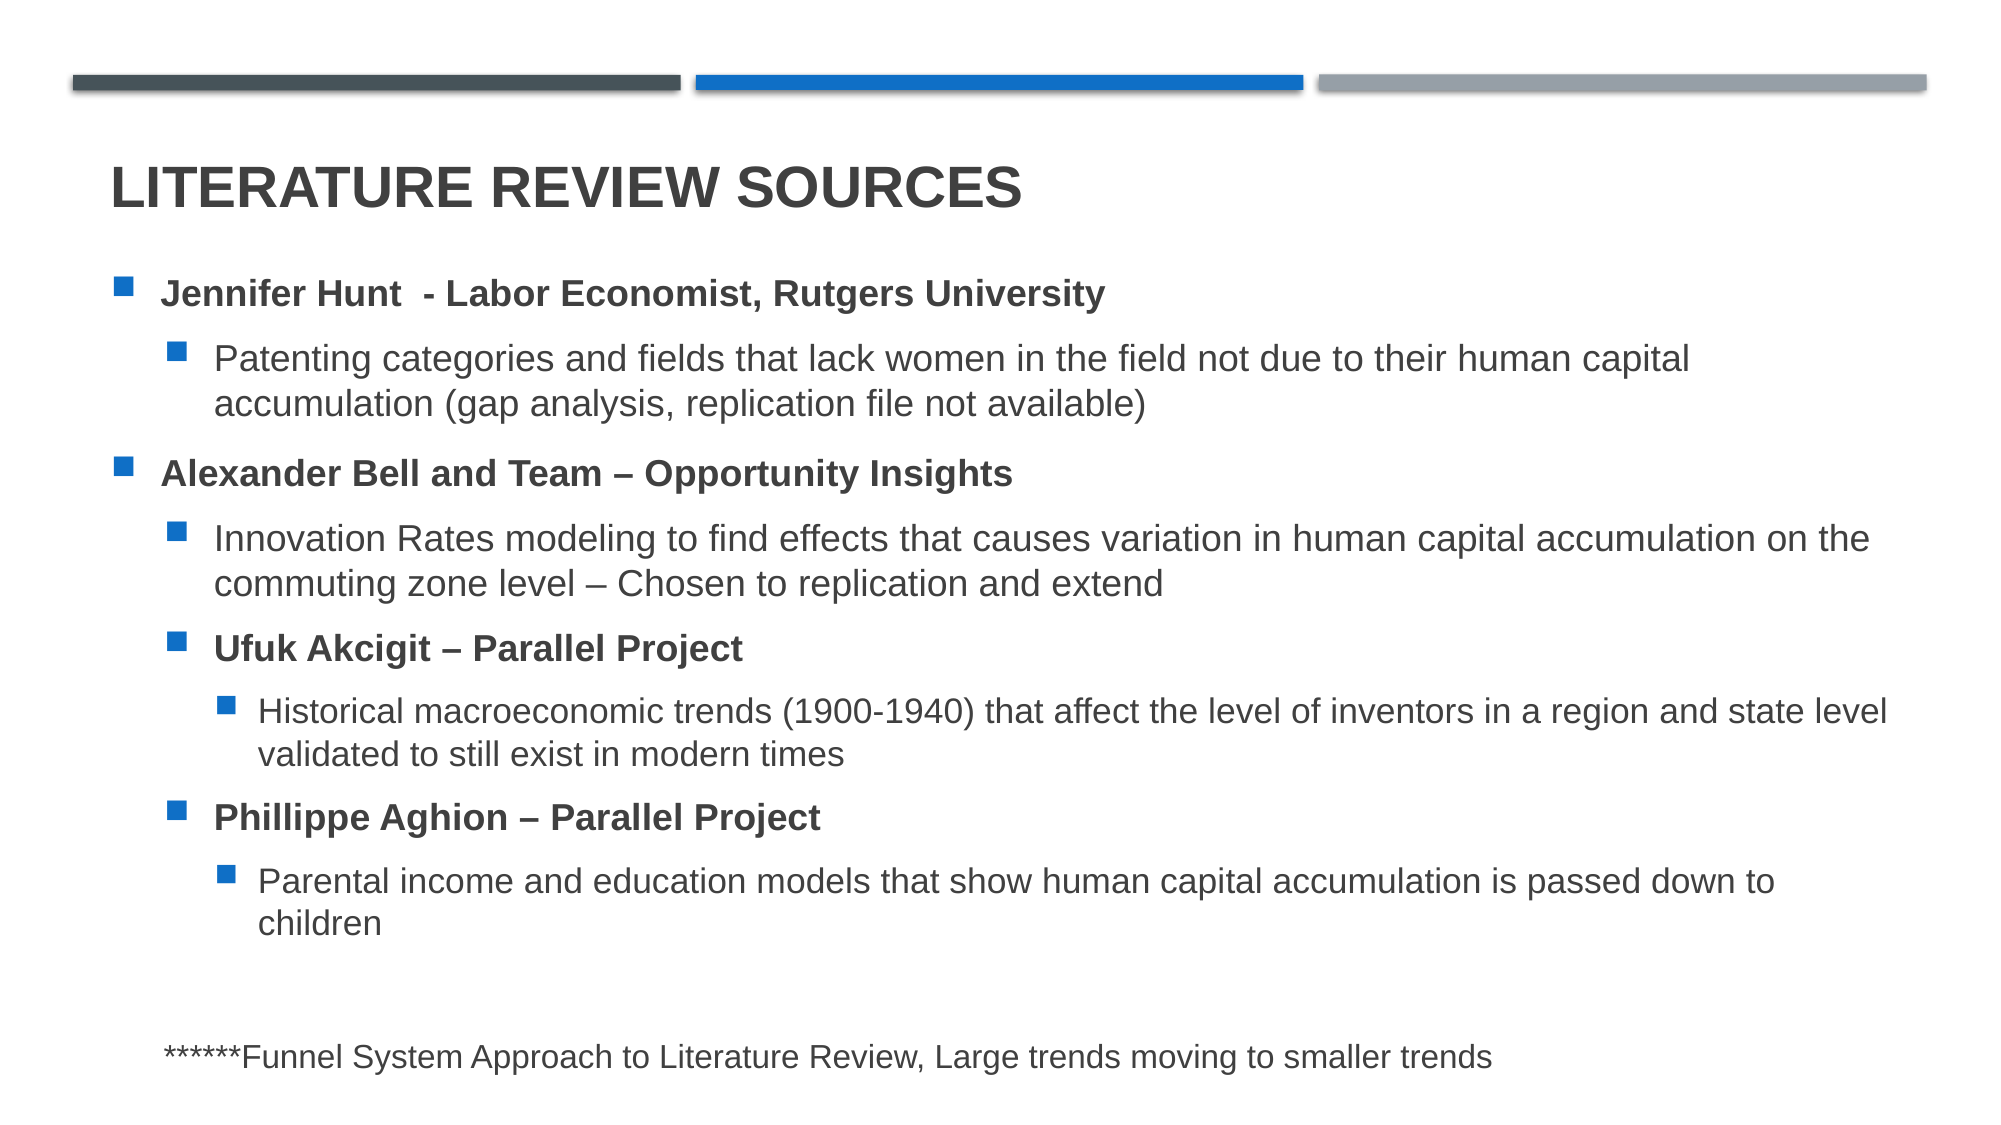

# Literature Review Sources

Jennifer Hunt  - Labor Economist, Rutgers University
Patenting categories and fields that lack women in the field not due to their human capital accumulation (gap analysis, replication file not available)
Alexander Bell and Team – Opportunity Insights
Innovation Rates modeling to find effects that causes variation in human capital accumulation on the commuting zone level – Chosen to replication and extend
Ufuk Akcigit – Parallel Project
Historical macroeconomic trends (1900-1940) that affect the level of inventors in a region and state level validated to still exist in modern times
Phillippe Aghion – Parallel Project
Parental income and education models that show human capital accumulation is passed down to children

******Funnel System Approach to Literature Review, Large trends moving to smaller trends